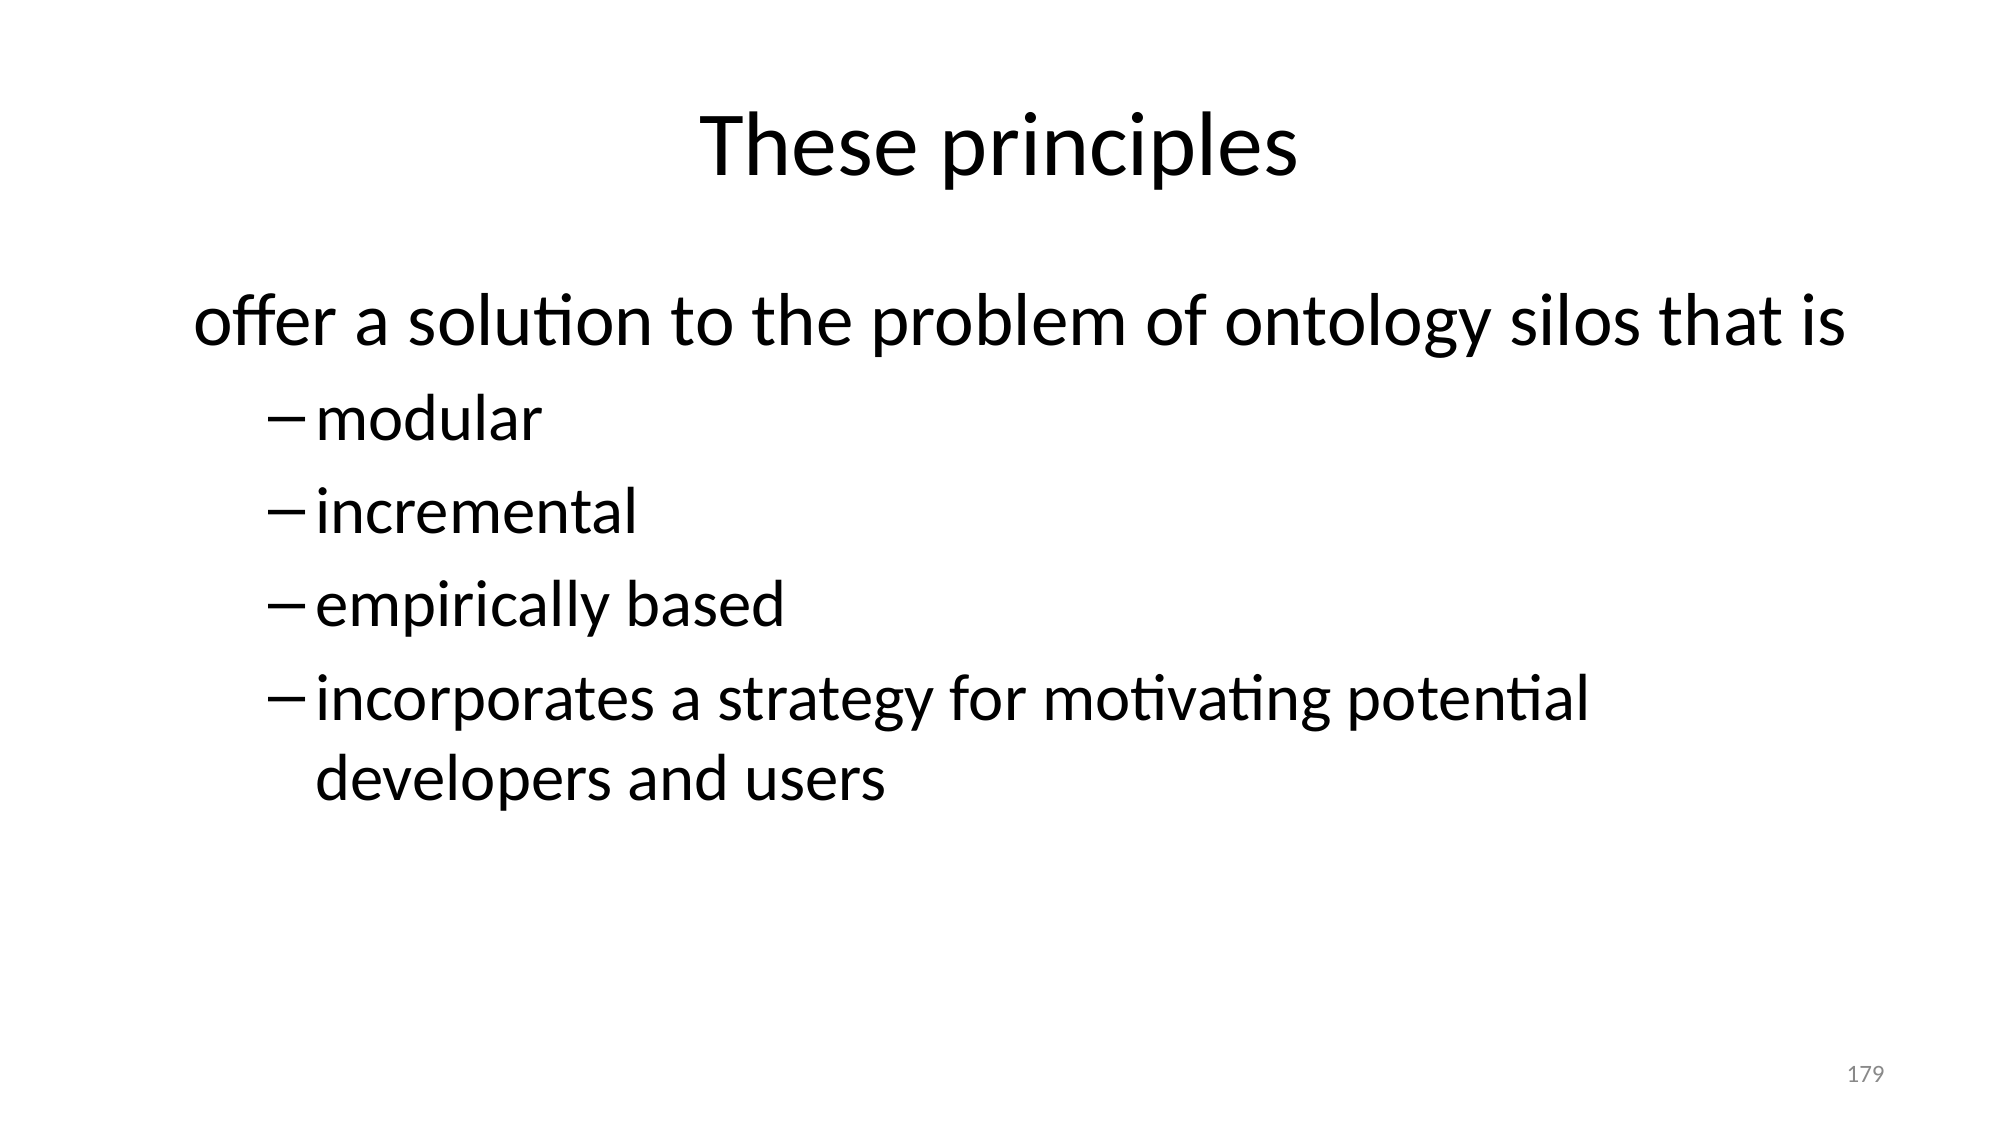

# These principles
offer a solution to the problem of ontology silos that is
modular
incremental
empirically based
incorporates a strategy for motivating potential developers and users
179